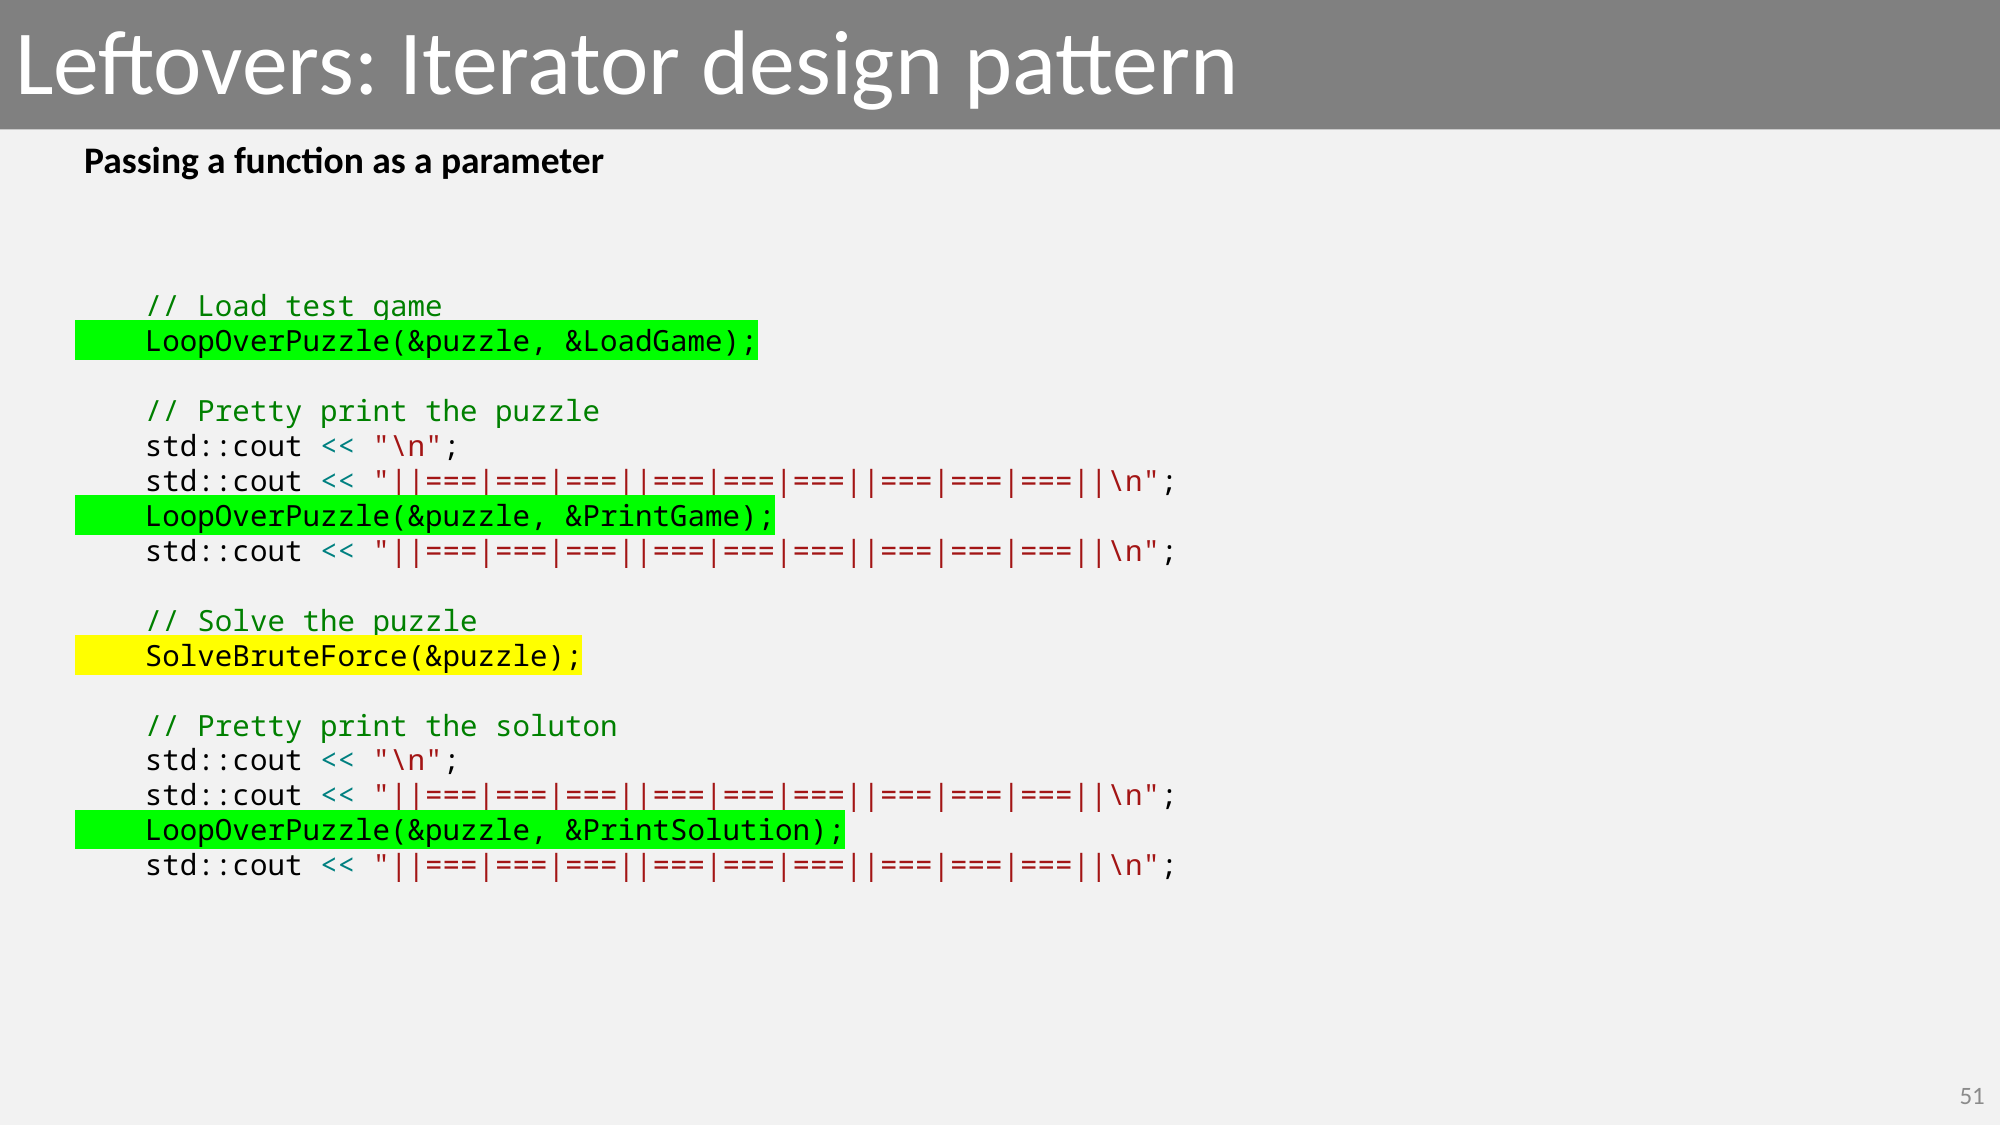

# Leftovers: Iterator design pattern
Passing a function as a parameter

    // Load test game
    LoopOverPuzzle(&puzzle, &LoadGame);

    // Pretty print the puzzle
    std::cout << "\n";
    std::cout << "||===|===|===||===|===|===||===|===|===||\n";
    LoopOverPuzzle(&puzzle, &PrintGame);
    std::cout << "||===|===|===||===|===|===||===|===|===||\n";

    // Solve the puzzle
    SolveBruteForce(&puzzle);

    // Pretty print the soluton
    std::cout << "\n";
    std::cout << "||===|===|===||===|===|===||===|===|===||\n";
    LoopOverPuzzle(&puzzle, &PrintSolution);
    std::cout << "||===|===|===||===|===|===||===|===|===||\n";
51